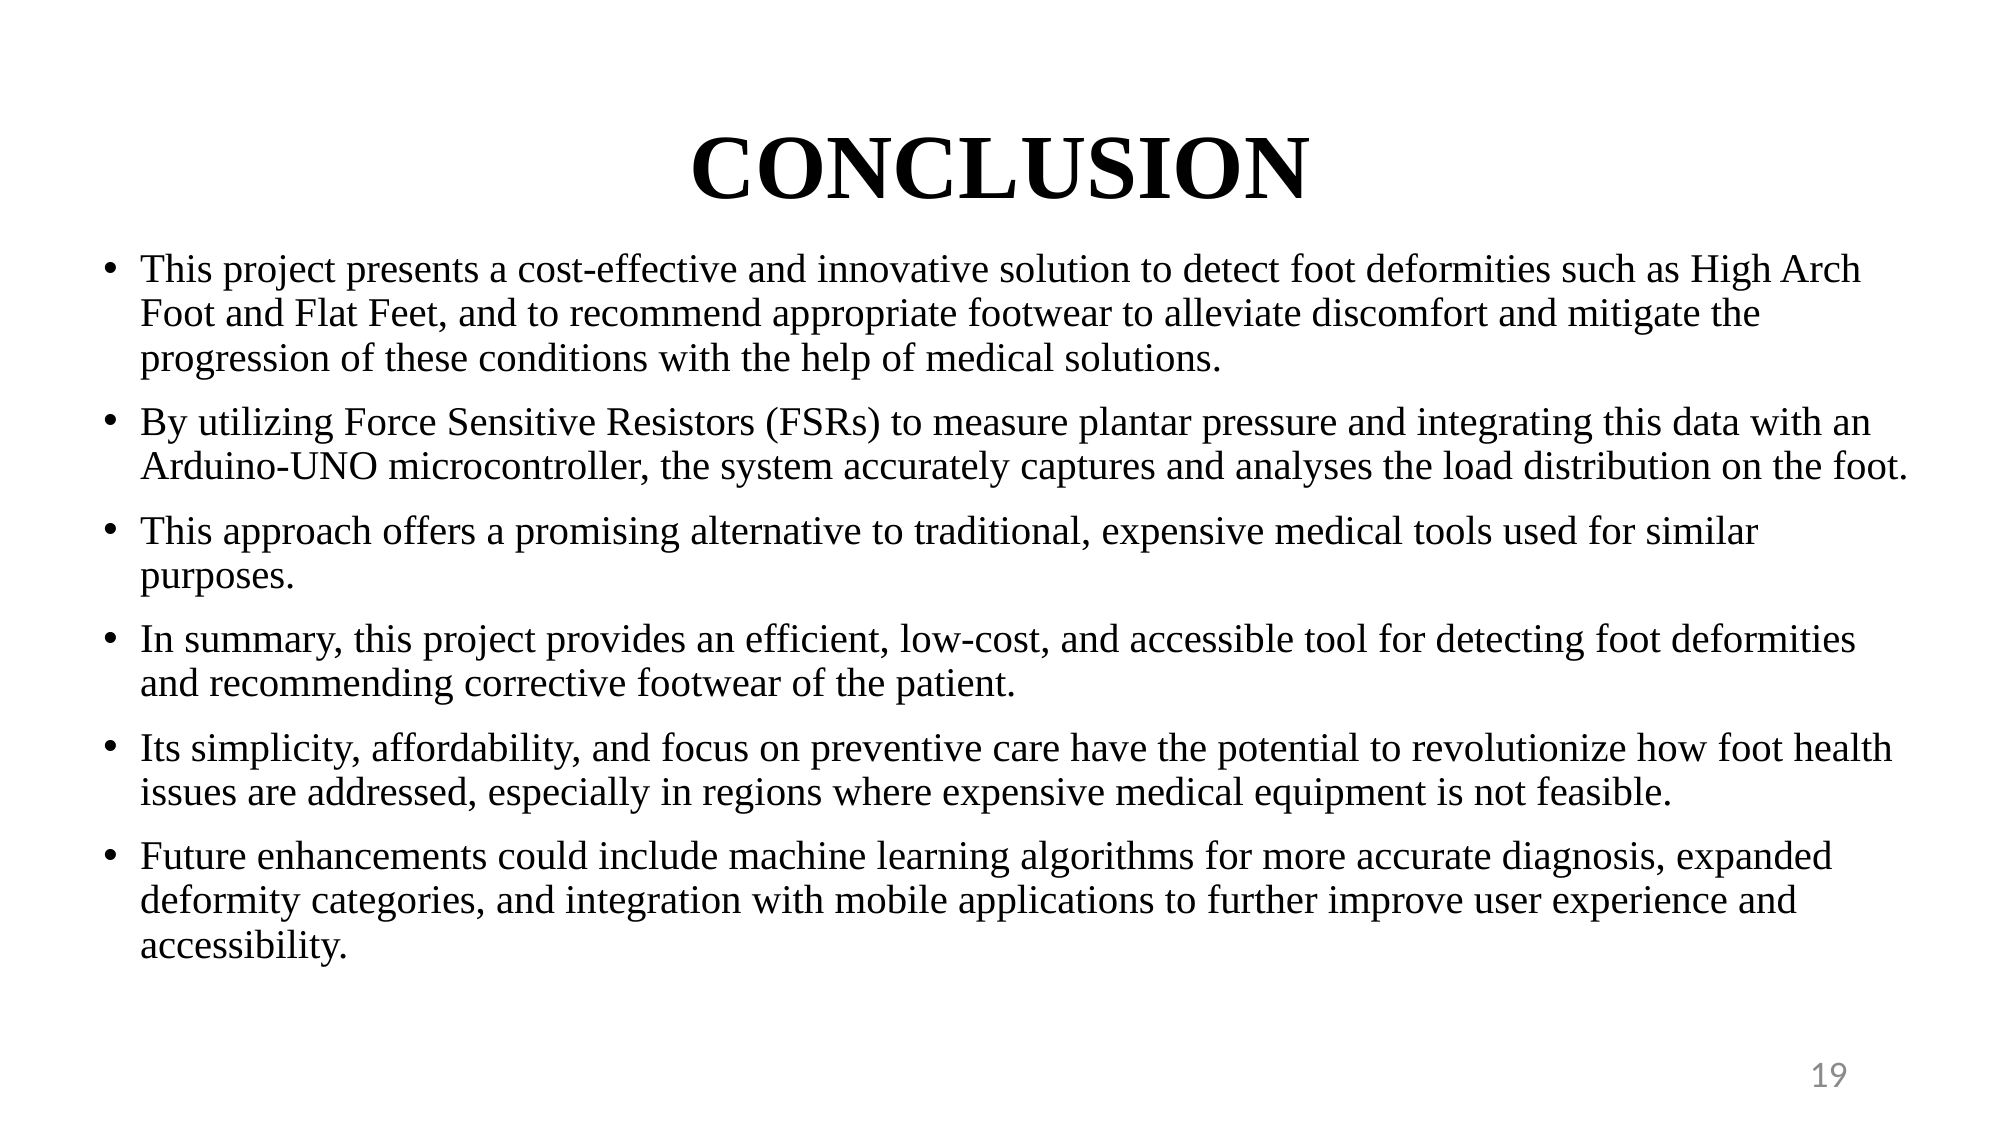

# CONCLUSION
This project presents a cost-effective and innovative solution to detect foot deformities such as High Arch Foot and Flat Feet, and to recommend appropriate footwear to alleviate discomfort and mitigate the progression of these conditions with the help of medical solutions.
By utilizing Force Sensitive Resistors (FSRs) to measure plantar pressure and integrating this data with an Arduino-UNO microcontroller, the system accurately captures and analyses the load distribution on the foot.
This approach offers a promising alternative to traditional, expensive medical tools used for similar purposes.
In summary, this project provides an efficient, low-cost, and accessible tool for detecting foot deformities and recommending corrective footwear of the patient.
Its simplicity, affordability, and focus on preventive care have the potential to revolutionize how foot health issues are addressed, especially in regions where expensive medical equipment is not feasible.
Future enhancements could include machine learning algorithms for more accurate diagnosis, expanded deformity categories, and integration with mobile applications to further improve user experience and accessibility.

19